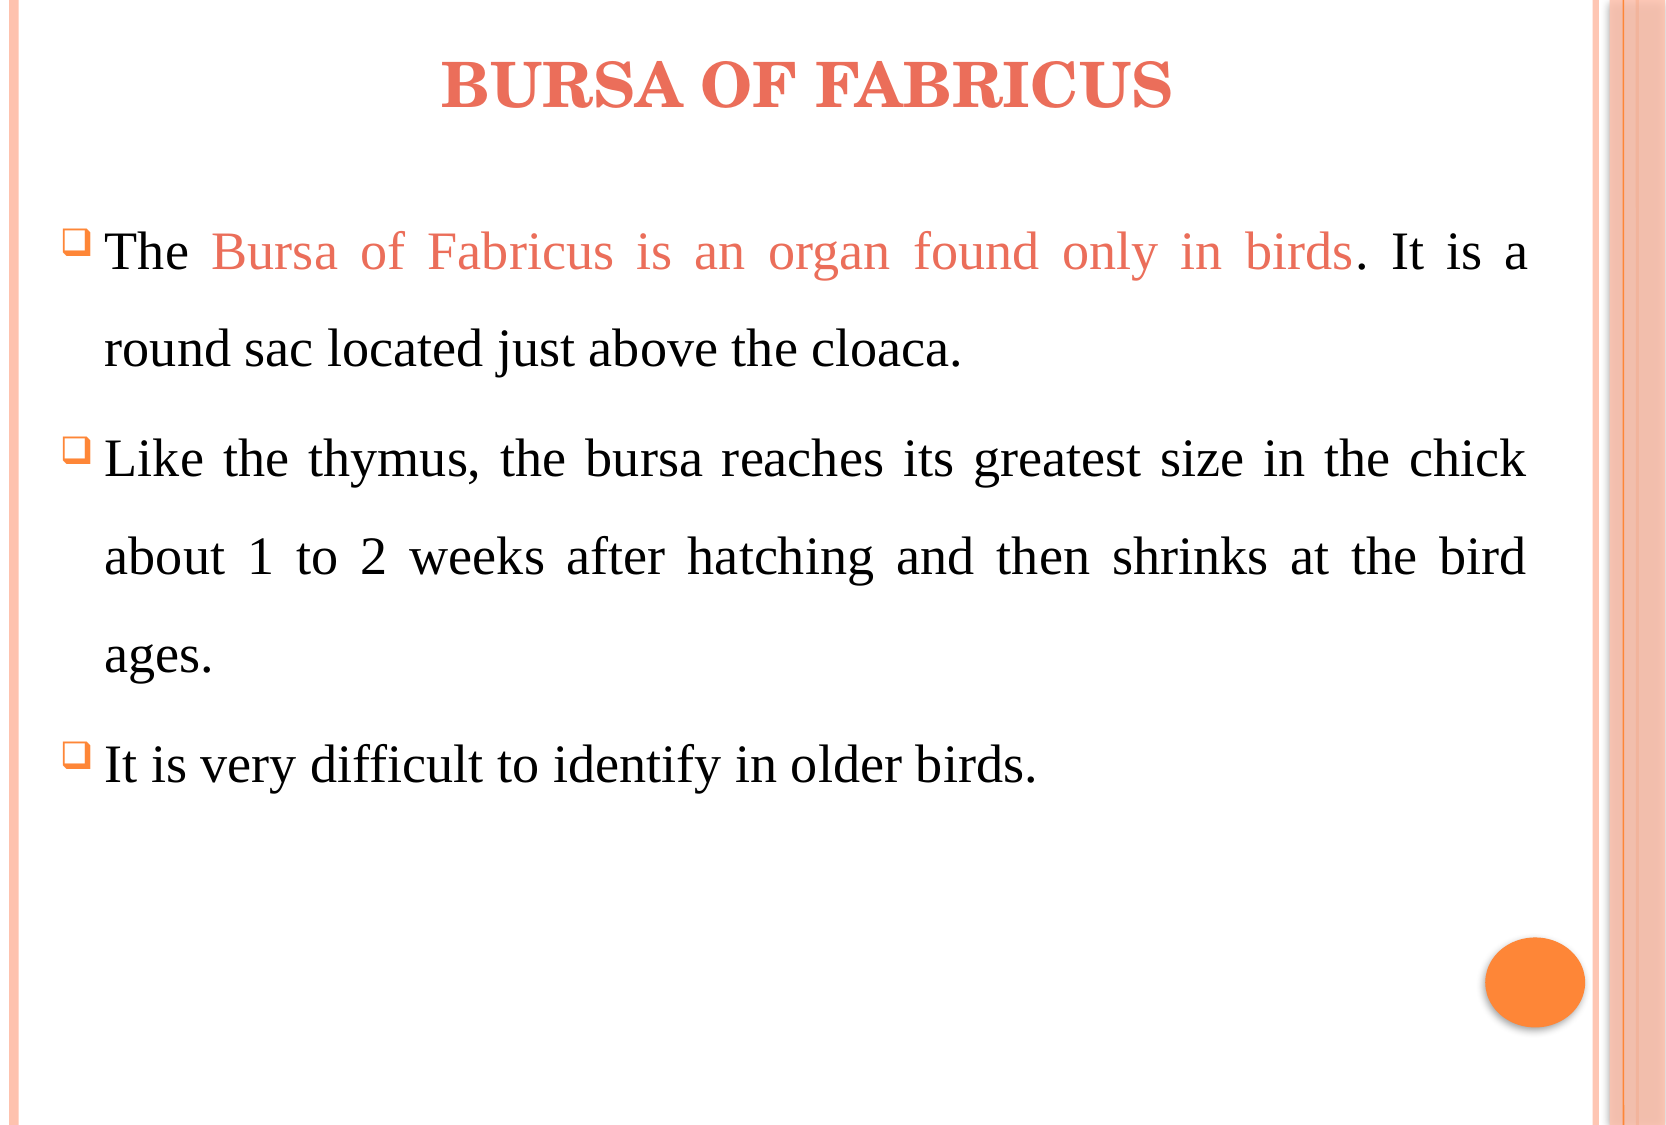

BURSA OF FABRICUS
The Bursa of Fabricus is an organ found only in birds. It is a round sac located just above the cloaca.
Like the thymus, the bursa reaches its greatest size in the chick about 1 to 2 weeks after hatching and then shrinks at the bird ages.
It is very difficult to identify in older birds.